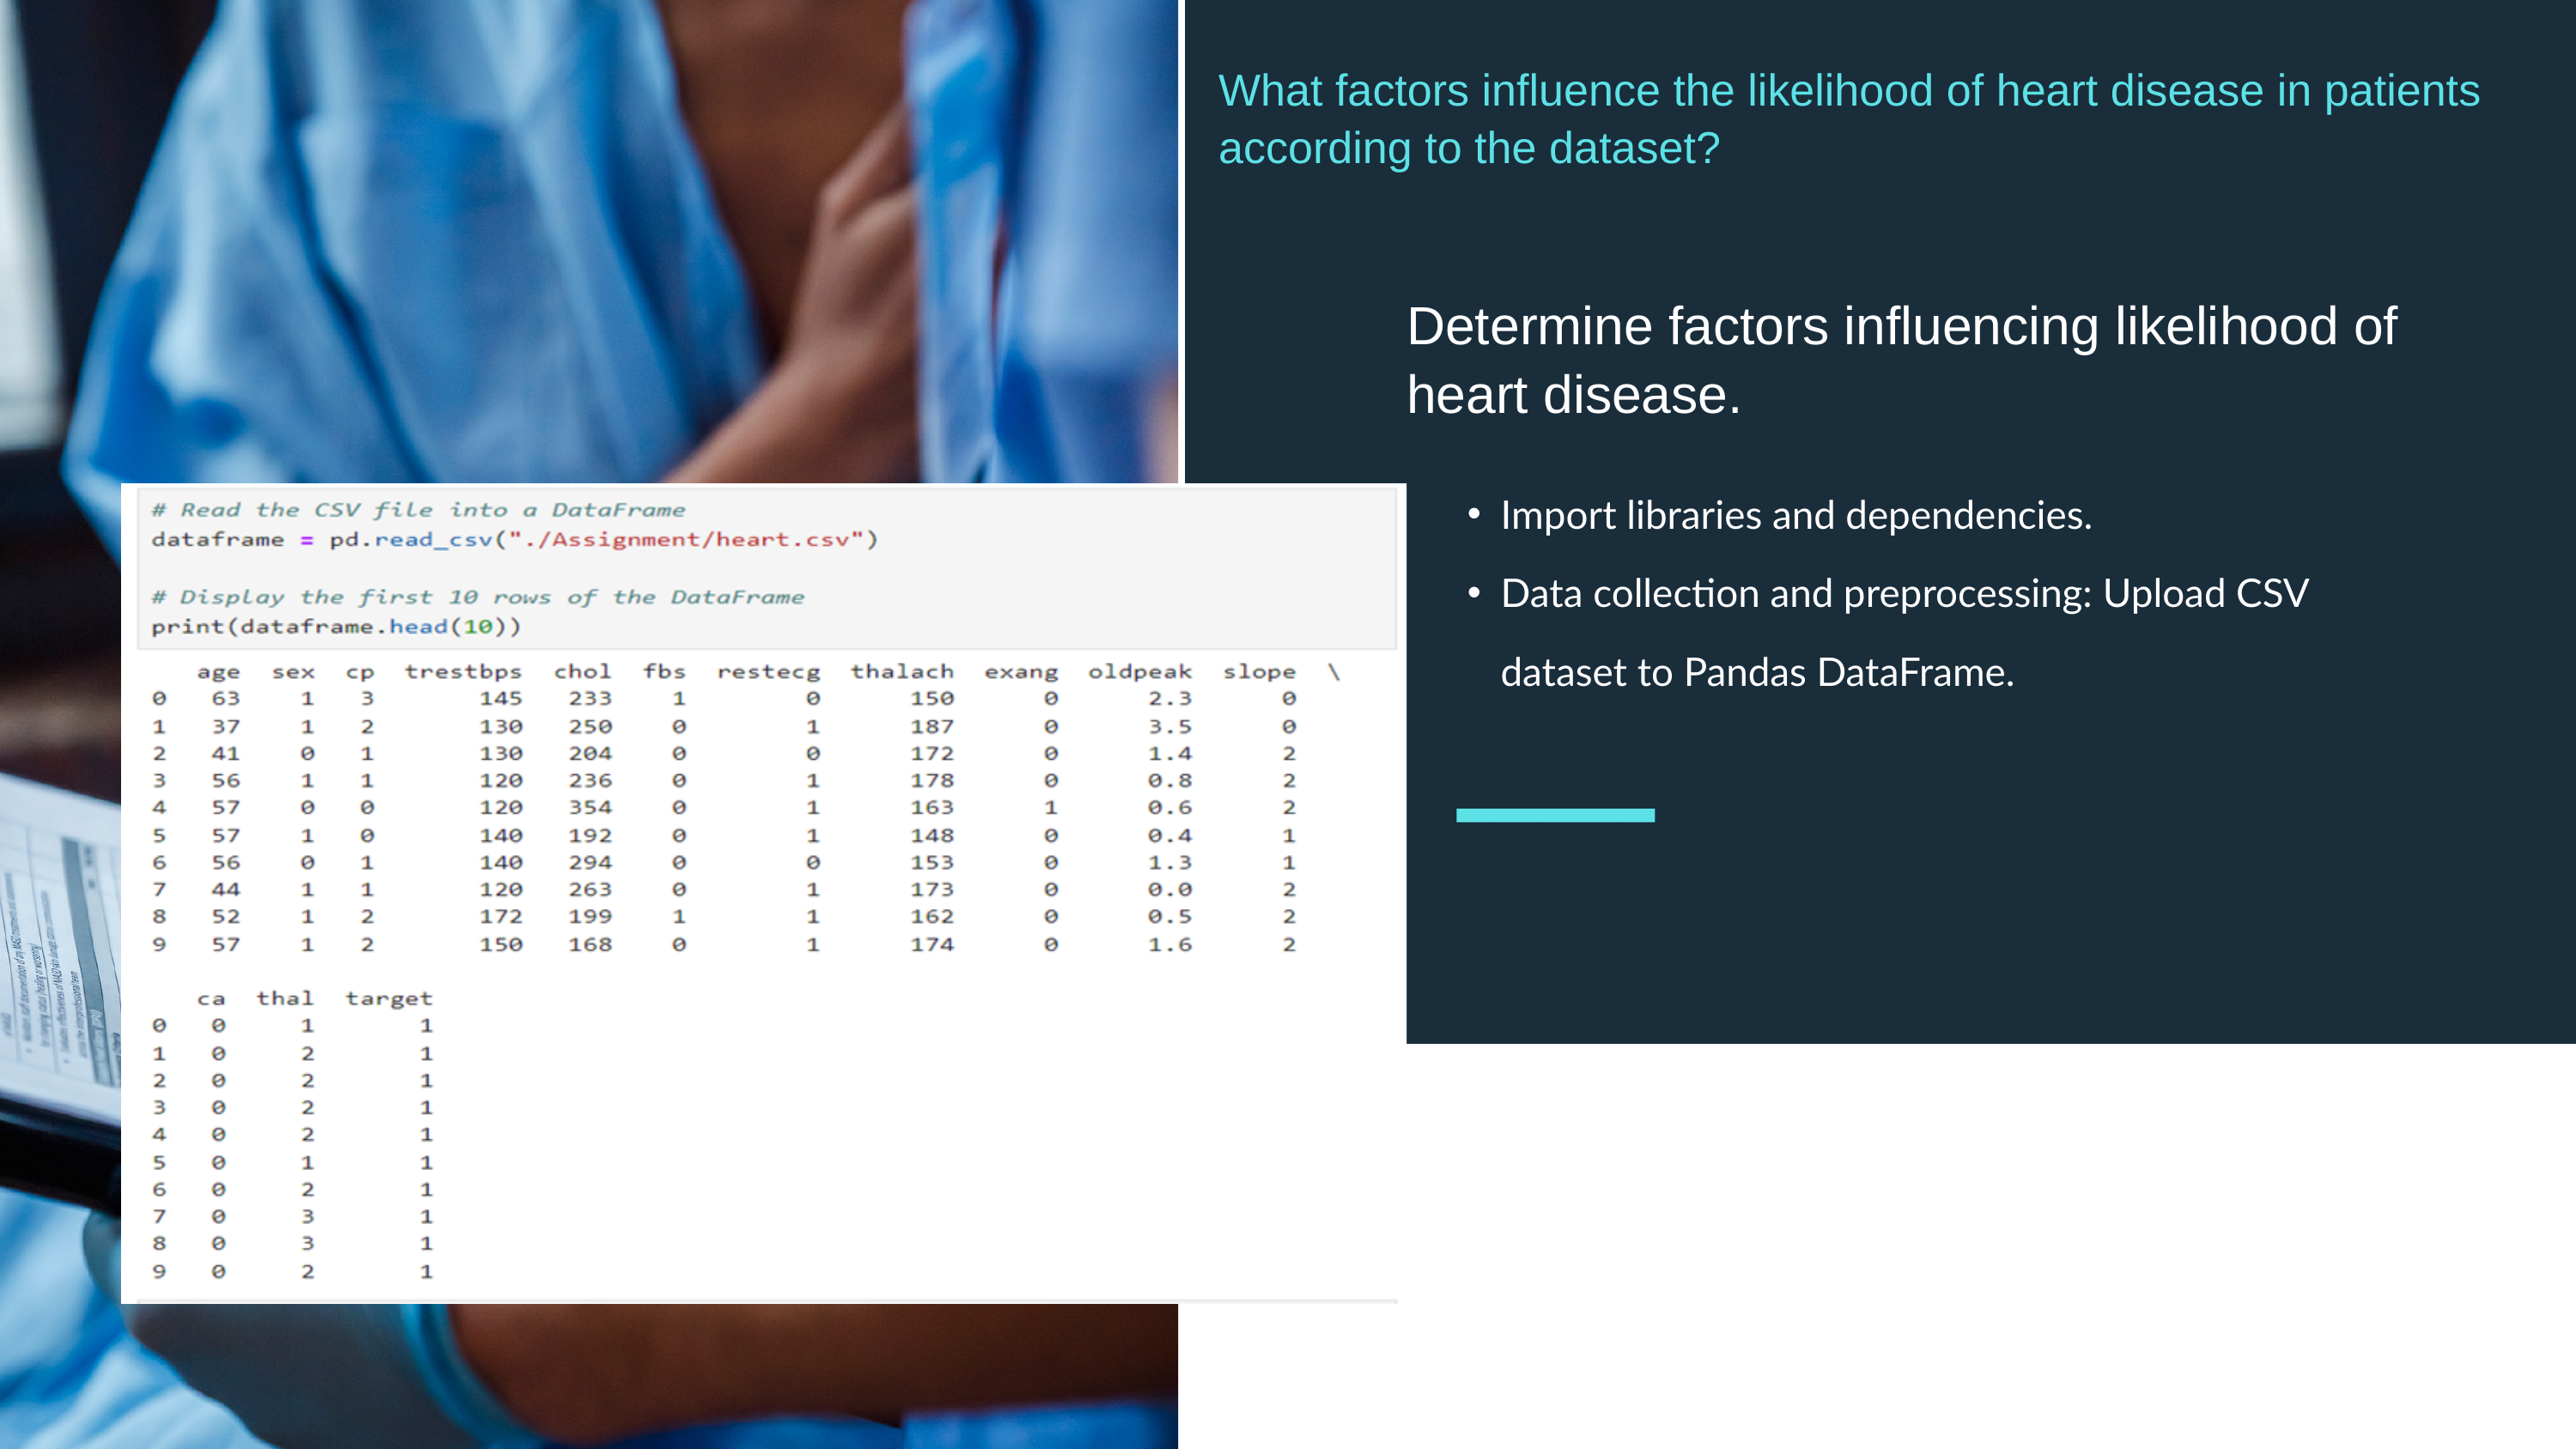

What factors influence the likelihood of heart disease in patients according to the dataset?

Determine factors influencing likelihood of heart disease.
Import libraries and dependencies.
Data collection and preprocessing: Upload CSV dataset to Pandas DataFrame.